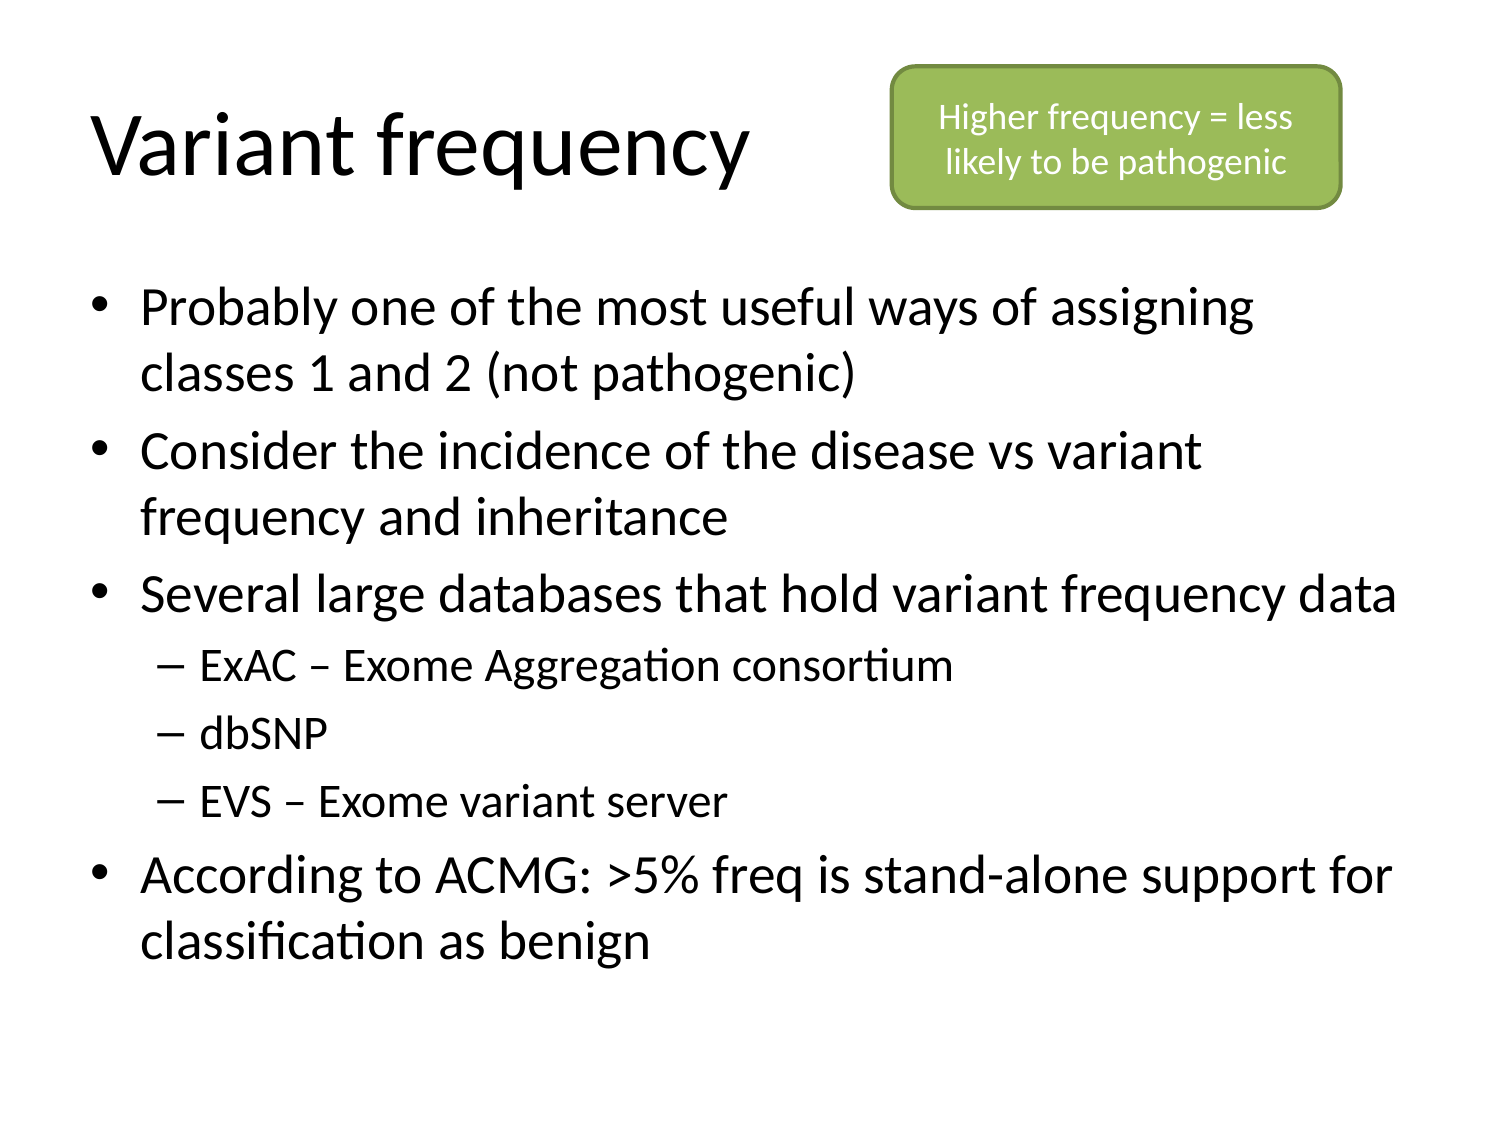

# Variant frequency
Higher frequency = less likely to be pathogenic
Probably one of the most useful ways of assigning classes 1 and 2 (not pathogenic)
Consider the incidence of the disease vs variant frequency and inheritance
Several large databases that hold variant frequency data
ExAC – Exome Aggregation consortium
dbSNP
EVS – Exome variant server
According to ACMG: >5% freq is stand-alone support for classification as benign